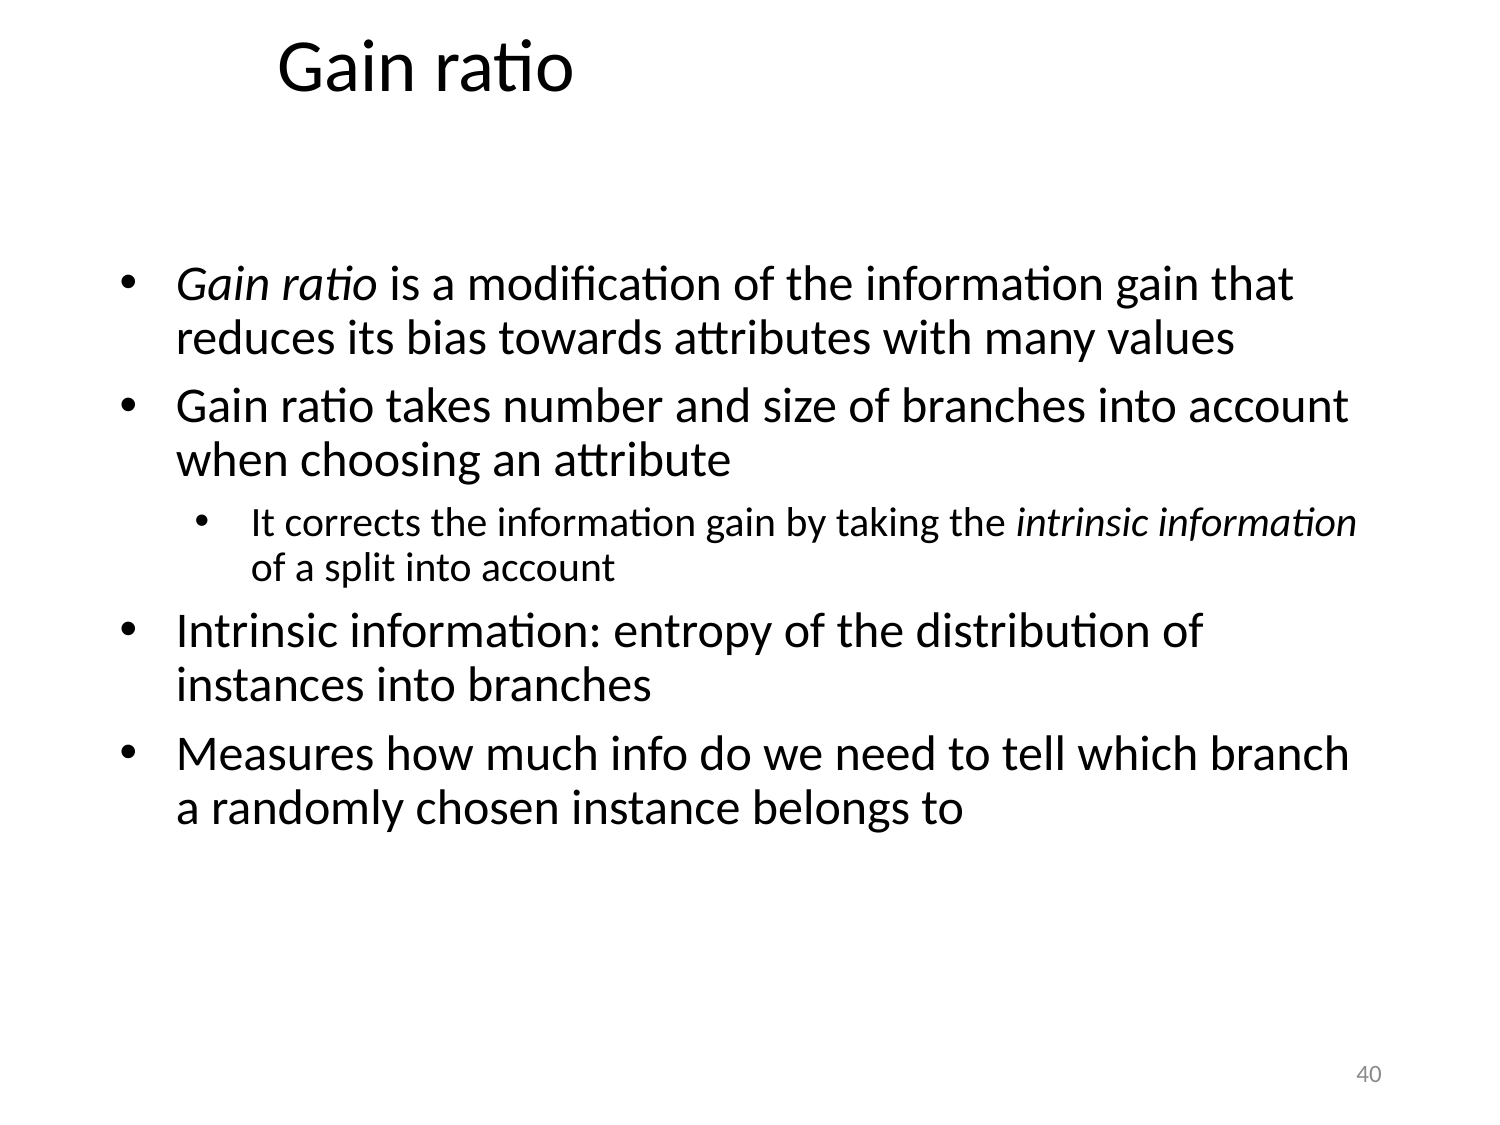

Gain ratio
Gain ratio is a modification of the information gain that reduces its bias towards attributes with many values
Gain ratio takes number and size of branches into account when choosing an attribute
It corrects the information gain by taking the intrinsic information of a split into account
Intrinsic information: entropy of the distribution of instances into branches
Measures how much info do we need to tell which branch a randomly chosen instance belongs to
40